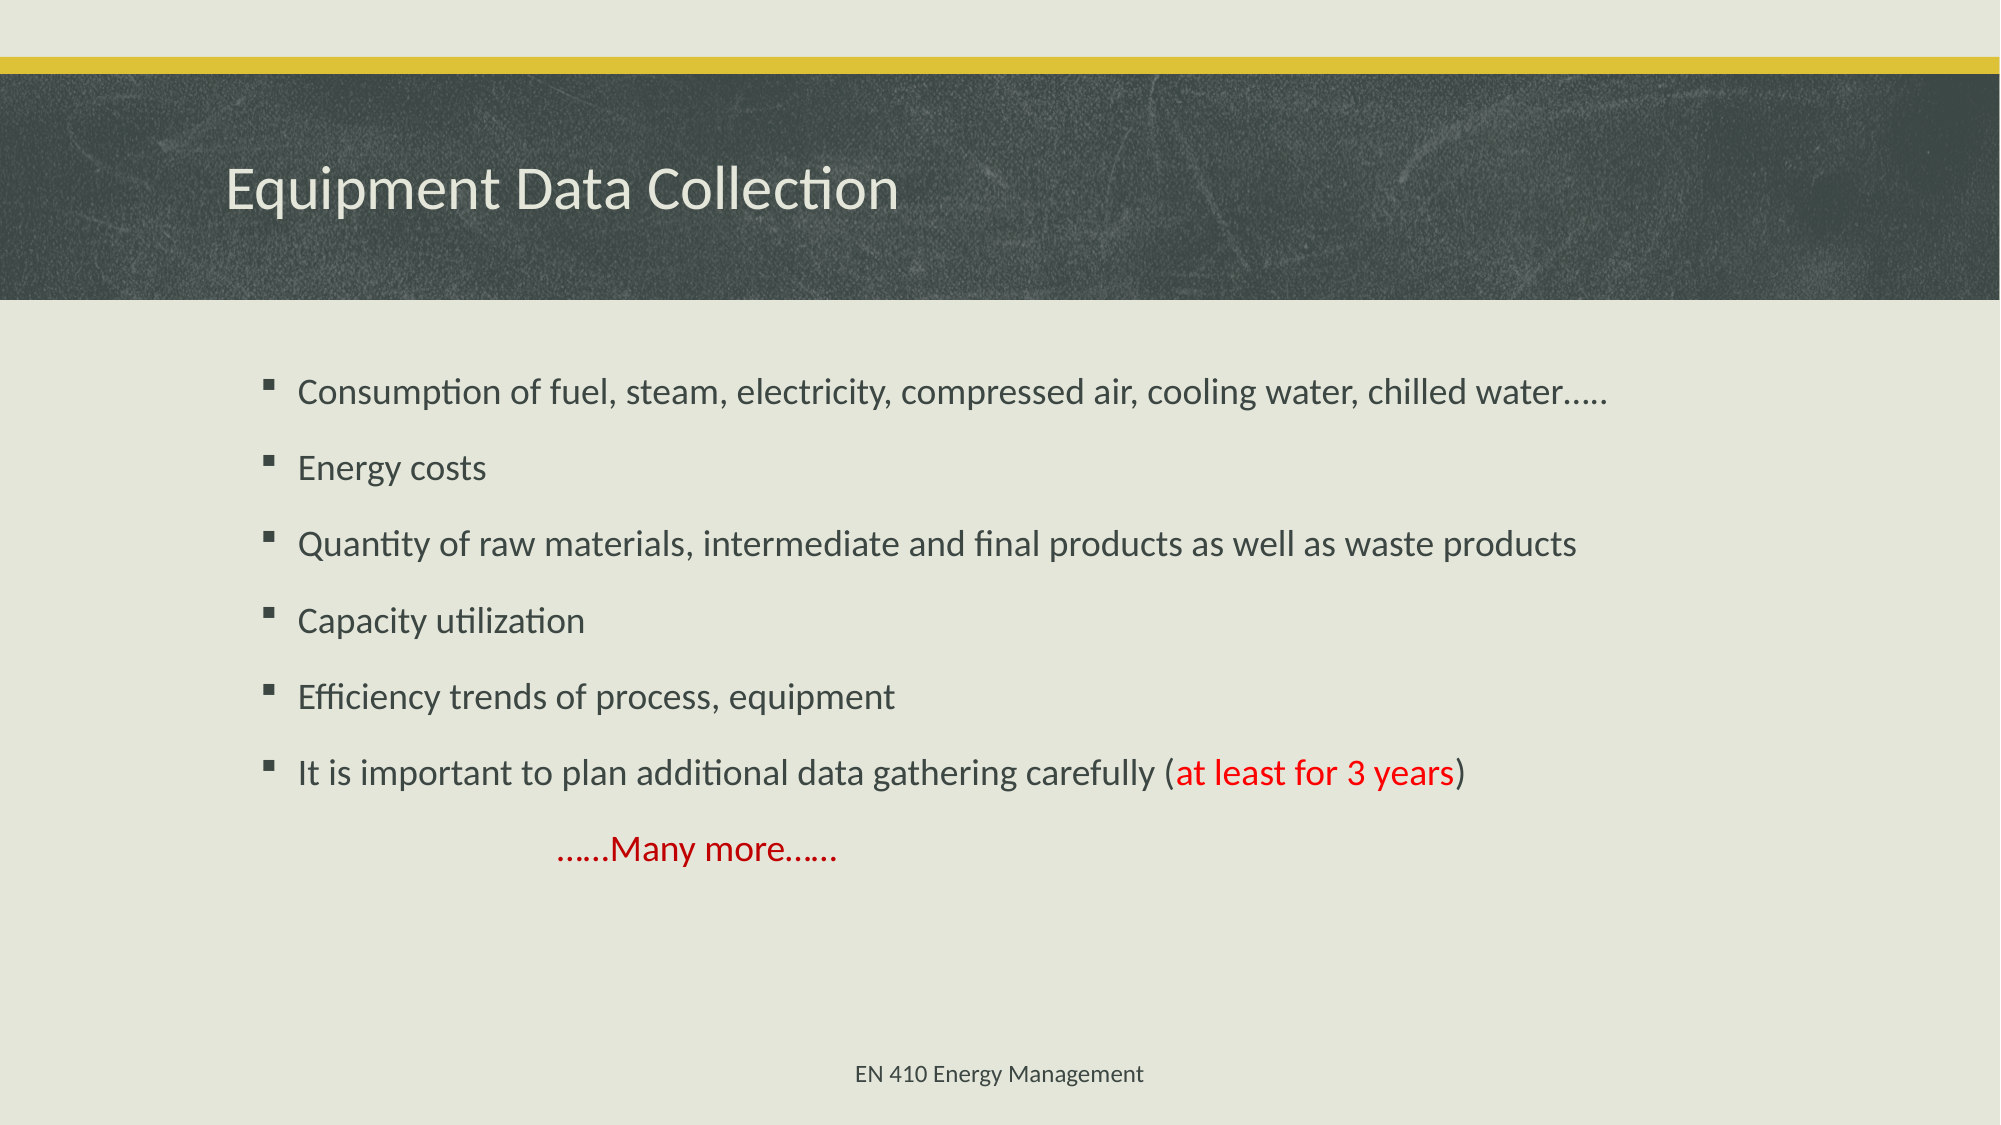

# Equipment Data Collection
Consumption of fuel, steam, electricity, compressed air, cooling water, chilled water…..
Energy costs
Quantity of raw materials, intermediate and final products as well as waste products
Capacity utilization
Efficiency trends of process, equipment
It is important to plan additional data gathering carefully (at least for 3 years)
                                   ……Many more……

EN 410 Energy Management